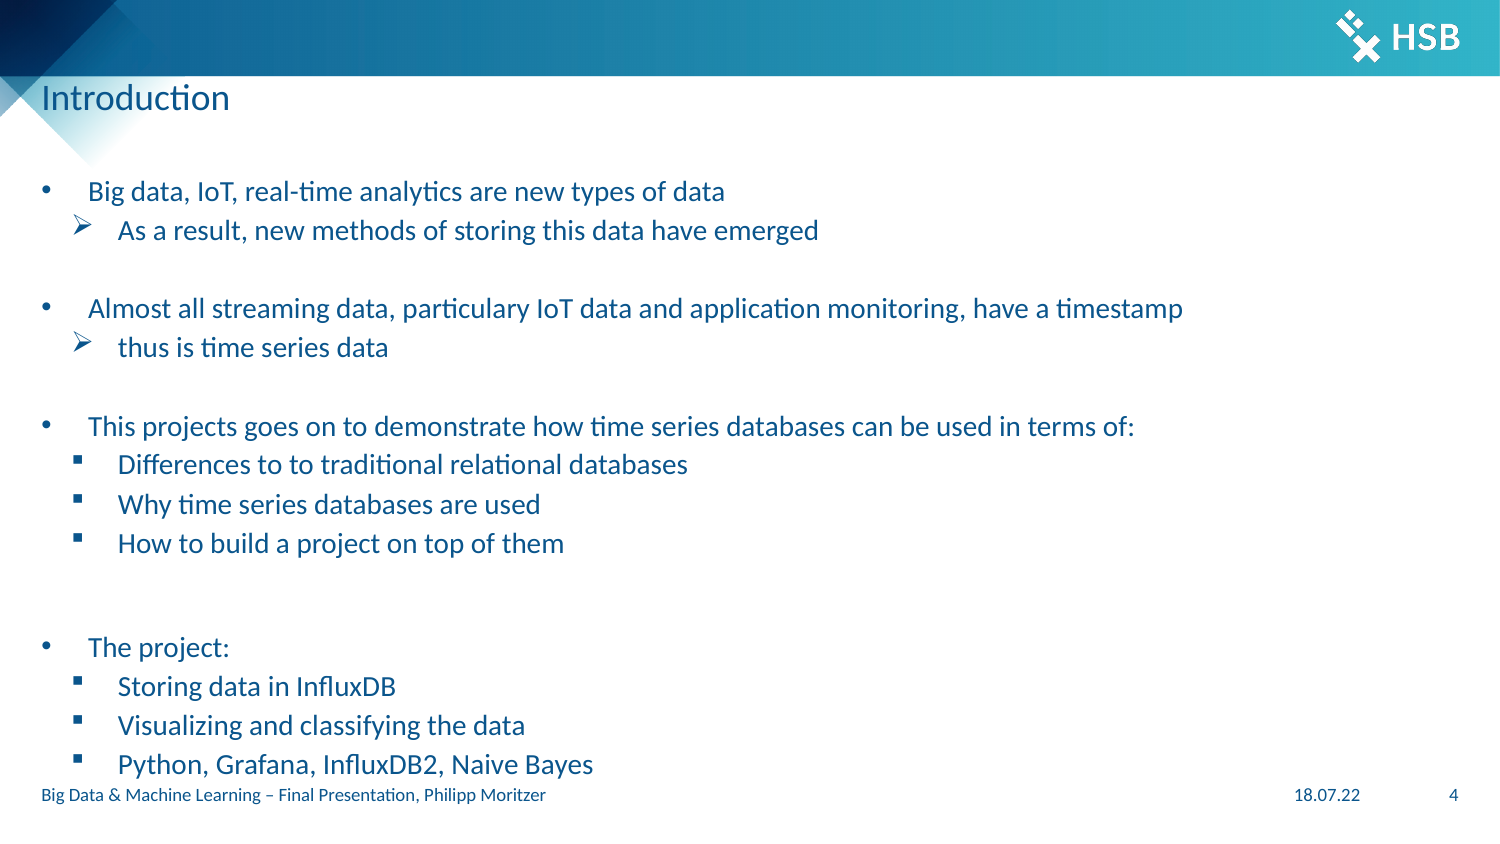

# Introduction
Big data, IoT, real-time analytics are new types of data
As a result, new methods of storing this data have emerged

Almost all streaming data, particulary IoT data and application monitoring, have a timestamp
thus is time series data

This projects goes on to demonstrate how time series databases can be used in terms of:
Differences to to traditional relational databases
Why time series databases are used
How to build a project on top of them

The project:
Storing data in InfluxDB
Visualizing and classifying the data
Python, Grafana, InfluxDB2, Naive Bayes

Big Data & Machine Learning – Final Presentation, Philipp Moritzer
18.07.22
4